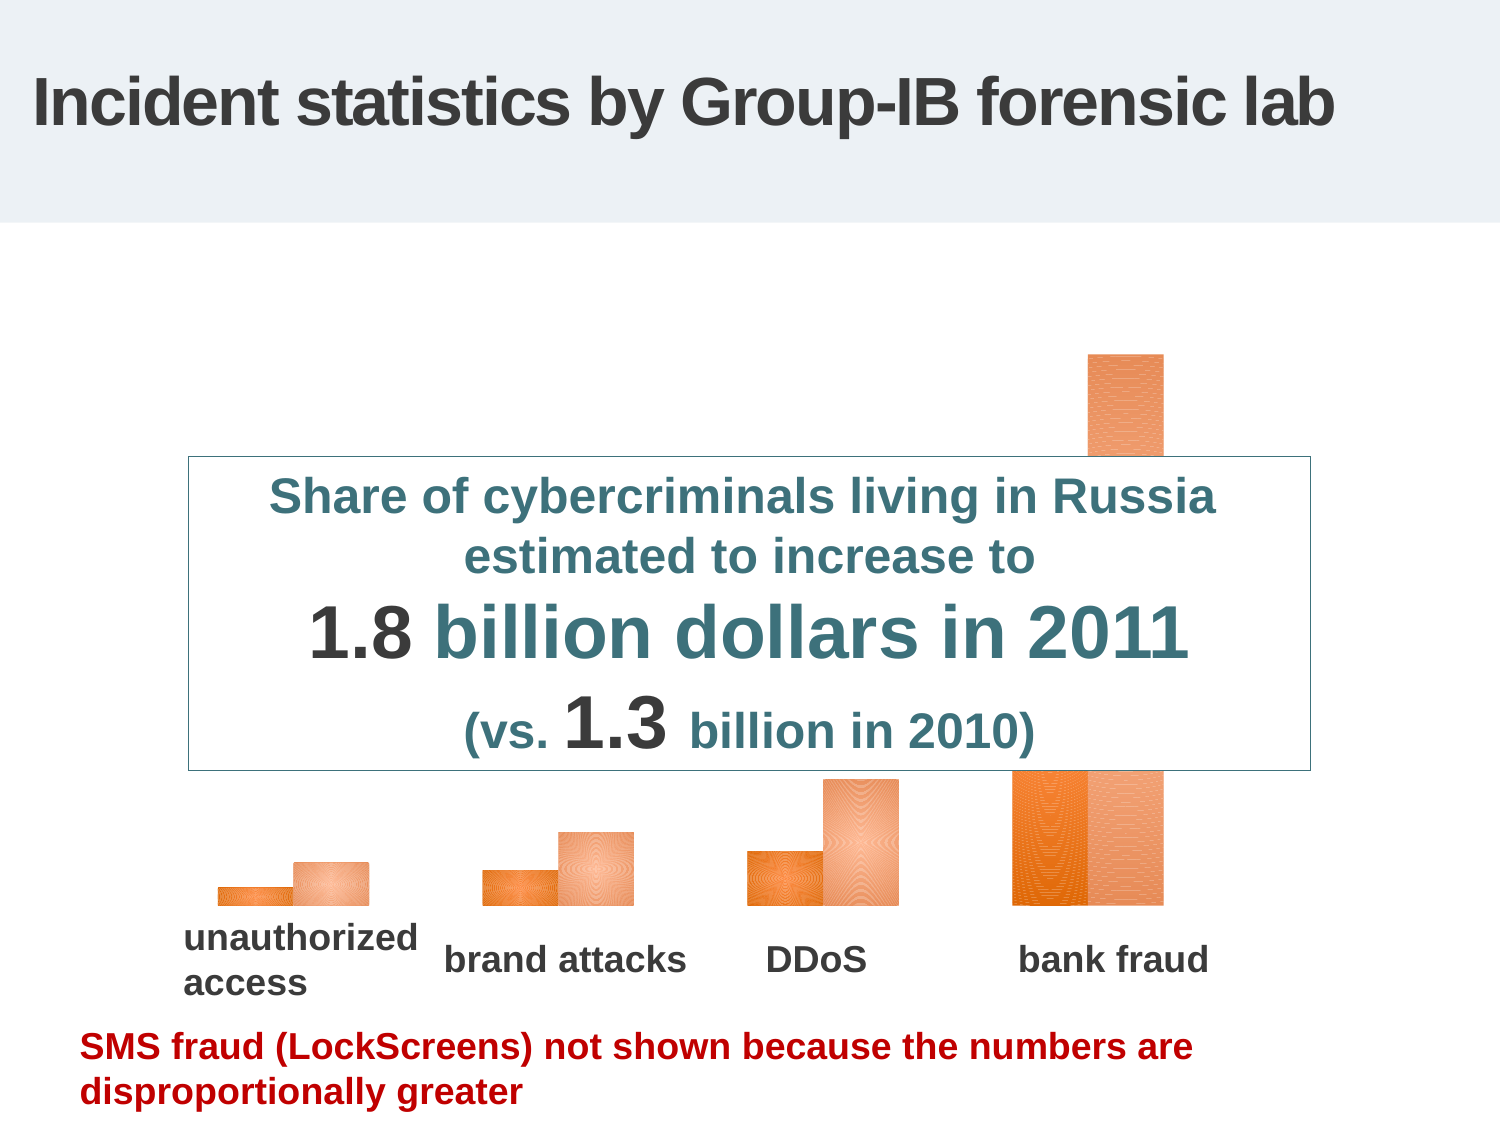

Incident statistics by Group-IB forensic lab

### Chart

| Category | 2009 | 2010 |
|---|---|---|
| НСД к информаци | 30.0 | 72.0 |
| Внутренний фрод (ИТ системы) | 60.0 | 124.0 |
| Фишинг | 92.0 | 213.0 |
| DDoS (отказ в обслуживании) | 586.0 | 931.0 |
Share of cybercriminals living in Russia
estimated to increase to
1.8 billion dollars in 2011
(vs. 1.3 billion in 2010)
unauthorized
access
brand attacks
DDoS
bank fraud
SMS fraud (LockScreens) not shown because the numbers are disproportionally greater